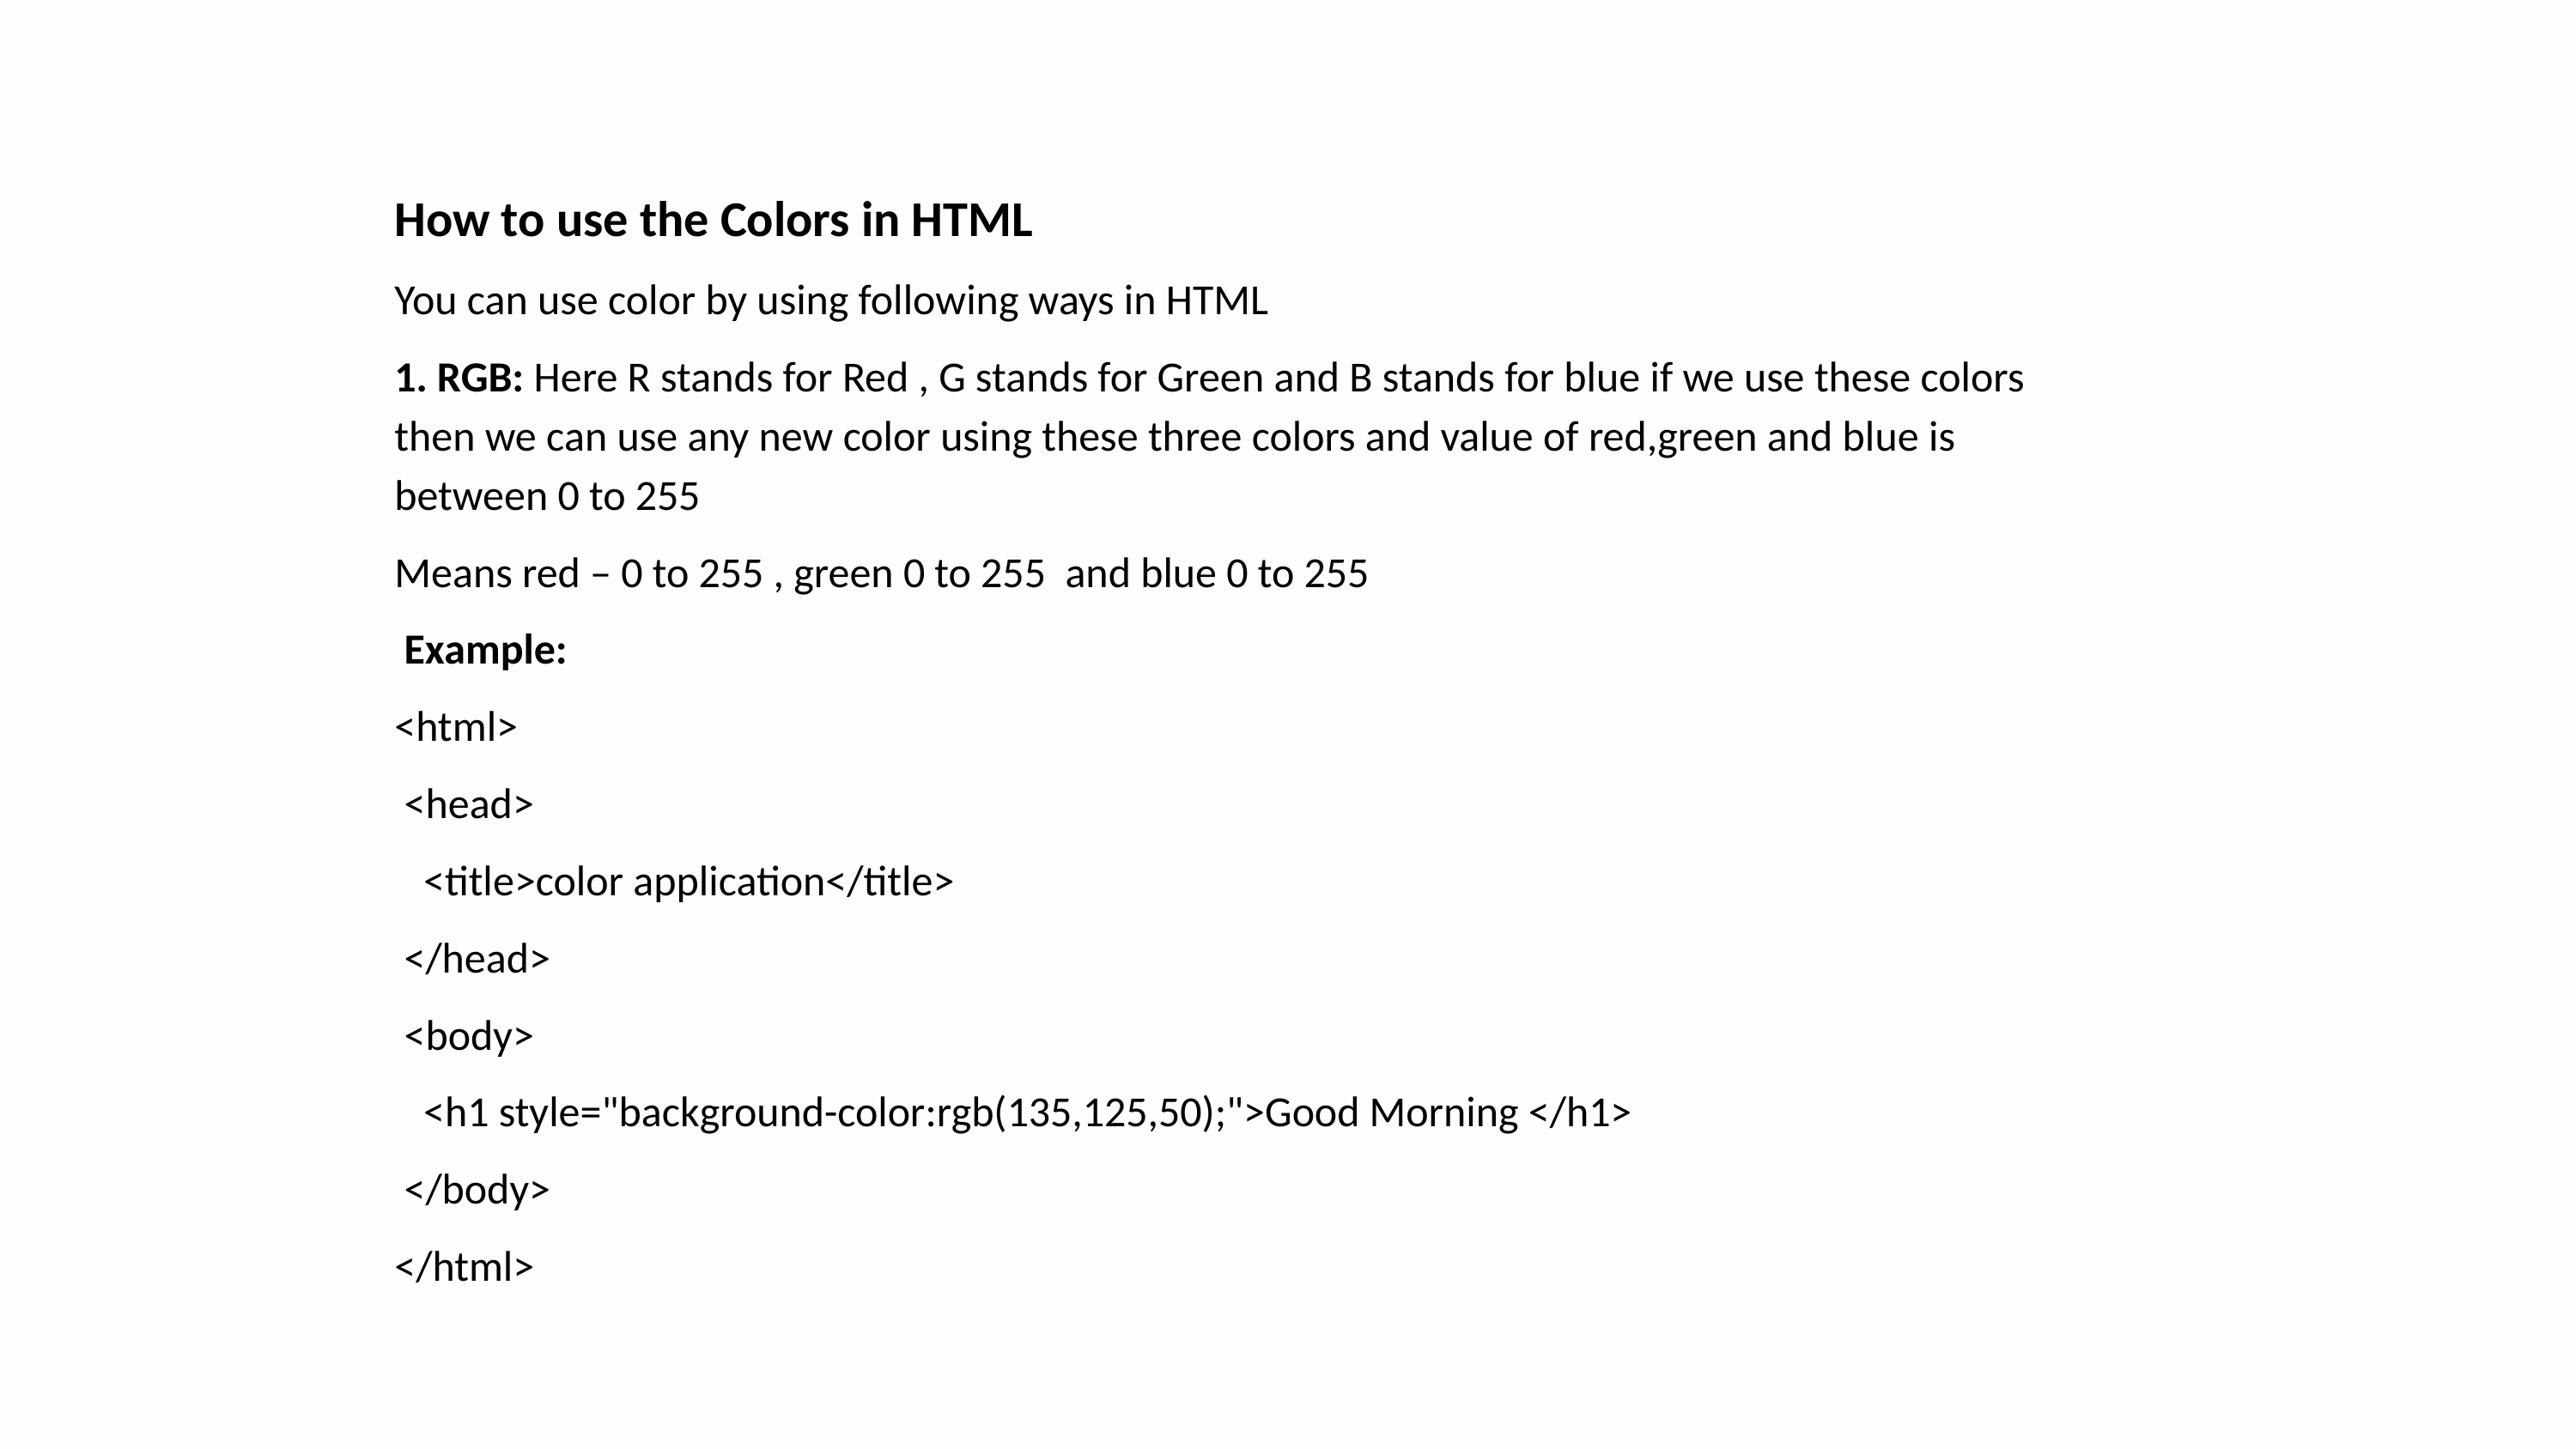

How to use the Colors in HTML
You can use color by using following ways in HTML
1. RGB: Here R stands for Red , G stands for Green and B stands for blue if we use these colors then we can use any new color using these three colors and value of red,green and blue is between 0 to 255
Means red – 0 to 255 , green 0 to 255  and blue 0 to 255
 Example:
<html>
 <head>
   <title>color application</title>
 </head>
 <body>
   <h1 style="background-color:rgb(135,125,50);">Good Morning </h1>
 </body>
</html>